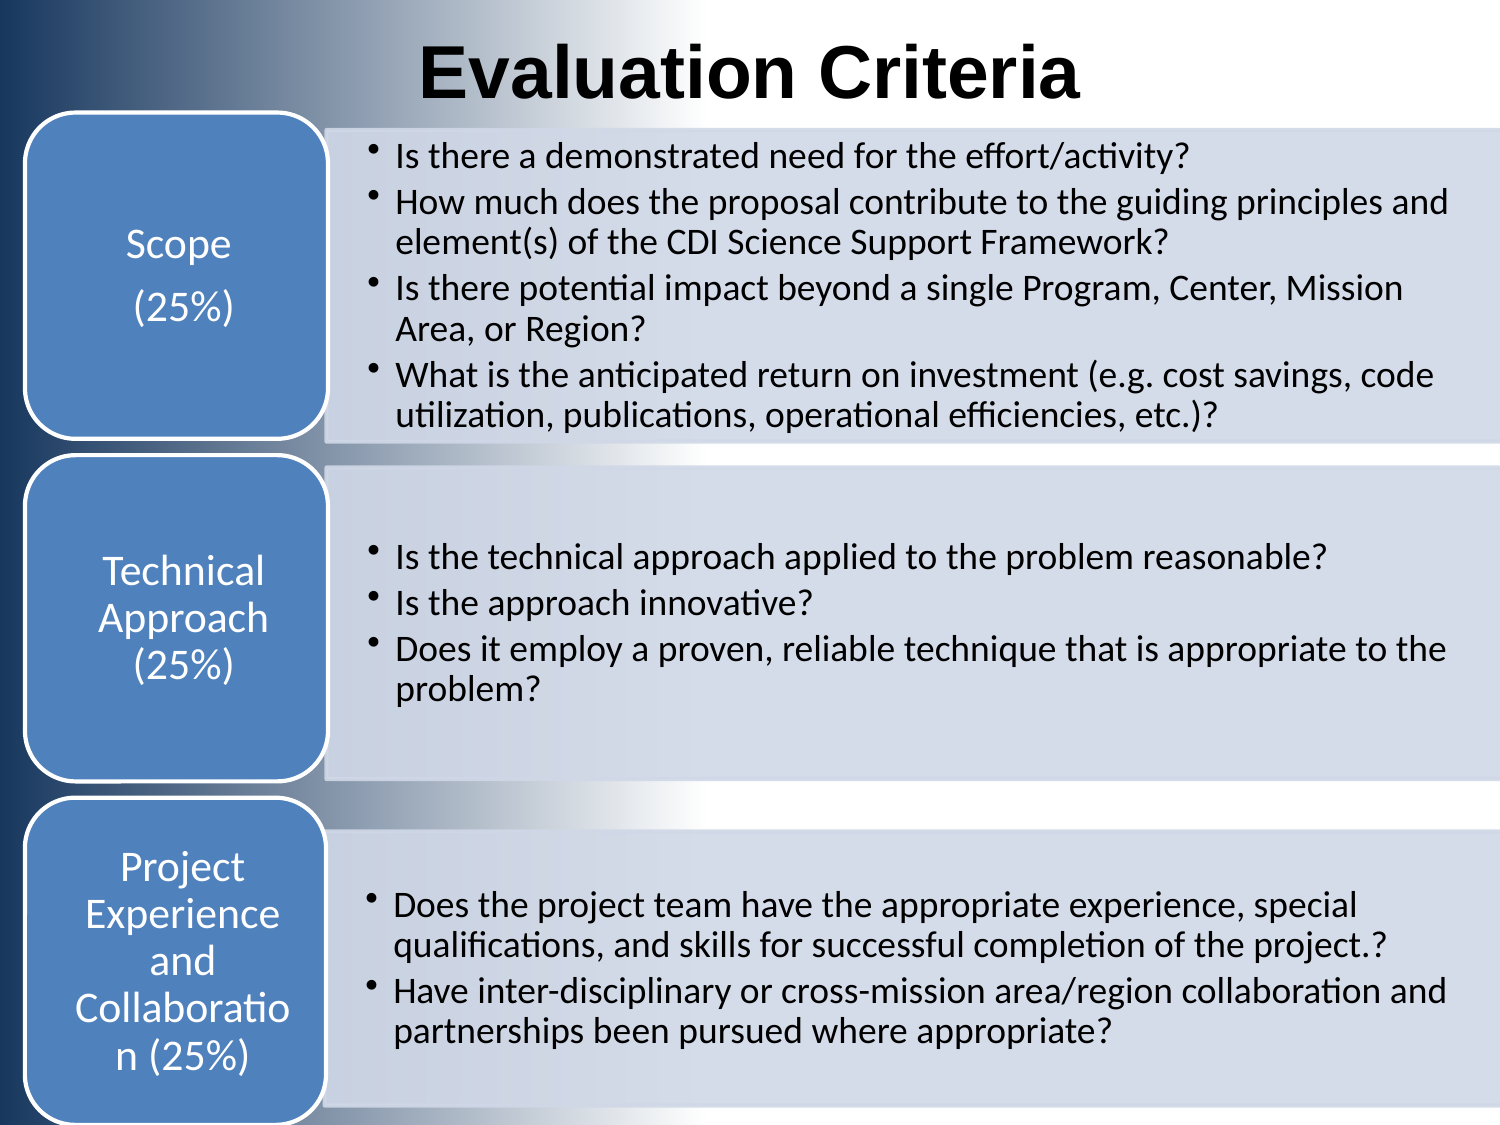

# Evaluation Criteria
Is there a demonstrated need for the effort/activity?
How much does the proposal contribute to the guiding principles and element(s) of the CDI Science Support Framework?
Is there potential impact beyond a single Program, Center, Mission Area, or Region?
What is the anticipated return on investment (e.g. cost savings, code utilization, publications, operational efficiencies, etc.)?
Scope
(25%)
Is the technical approach applied to the problem reasonable?
Is the approach innovative?
Does it employ a proven, reliable technique that is appropriate to the problem?
Technical Approach (25%)
Does the project team have the appropriate experience, special qualifications, and skills for successful completion of the project.?
Have inter-disciplinary or cross-mission area/region collaboration and partnerships been pursued where appropriate?
Project Experience and Collaboration (25%)